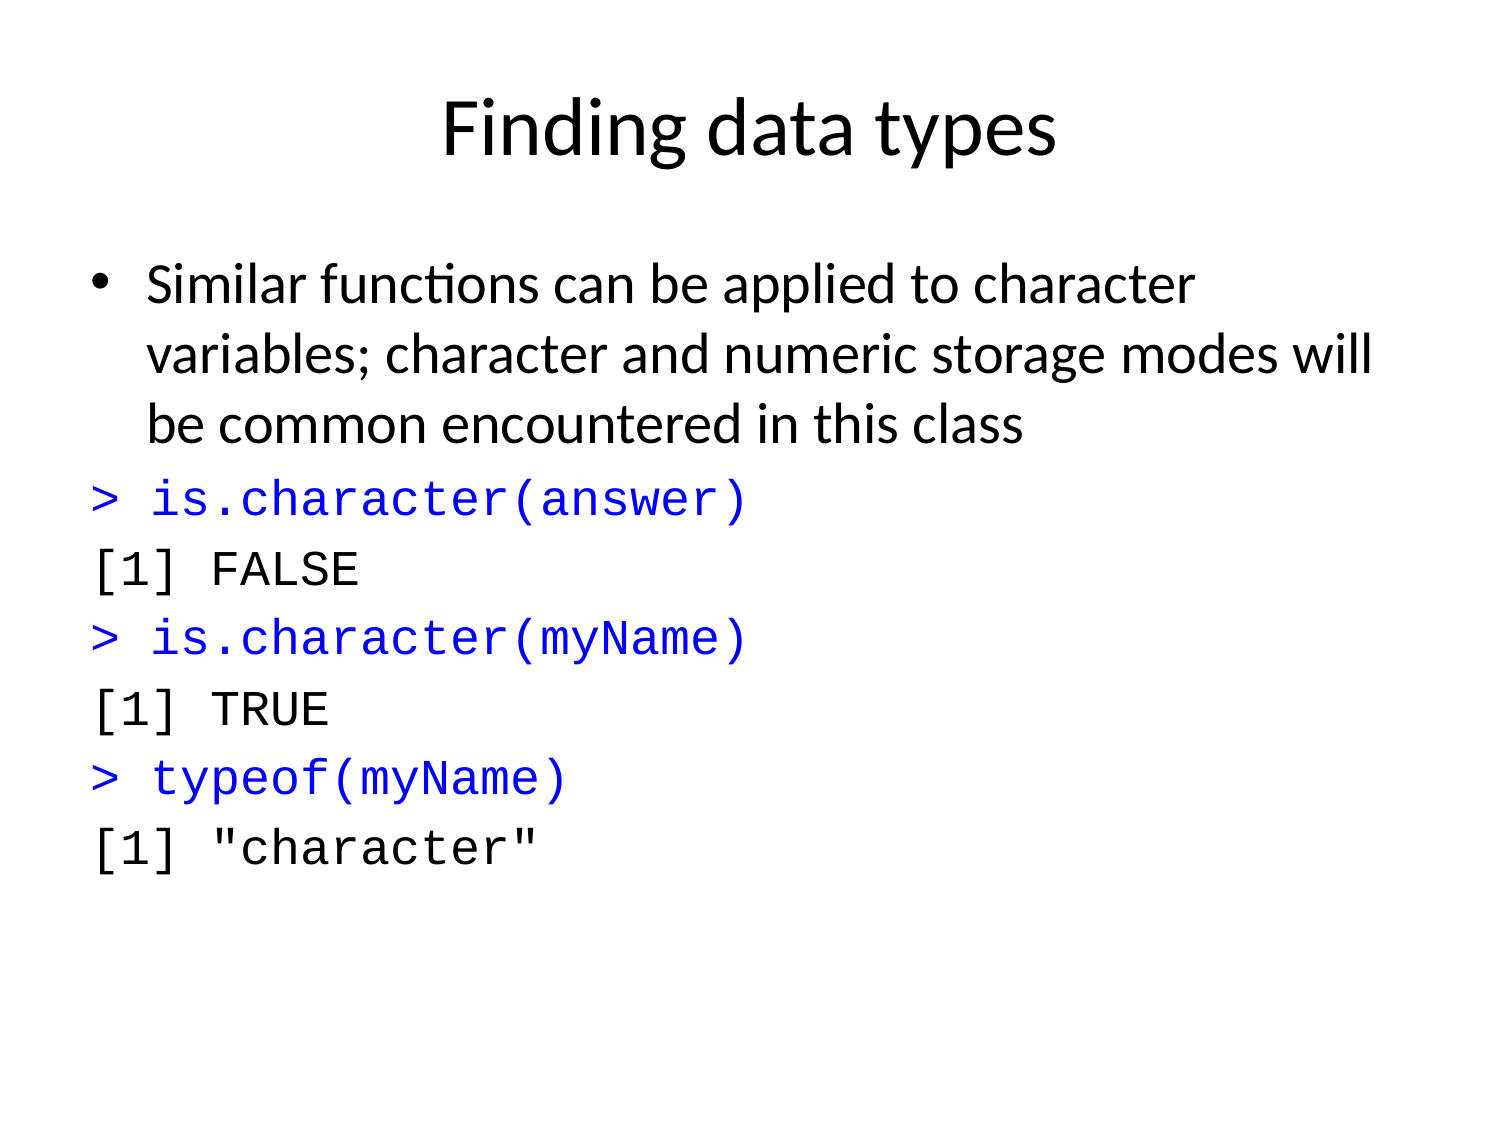

# Finding data types
Similar functions can be applied to character variables; character and numeric storage modes will be common encountered in this class
> is.character(answer)
[1] FALSE
> is.character(myName)
[1] TRUE
> typeof(myName)
[1] "character"